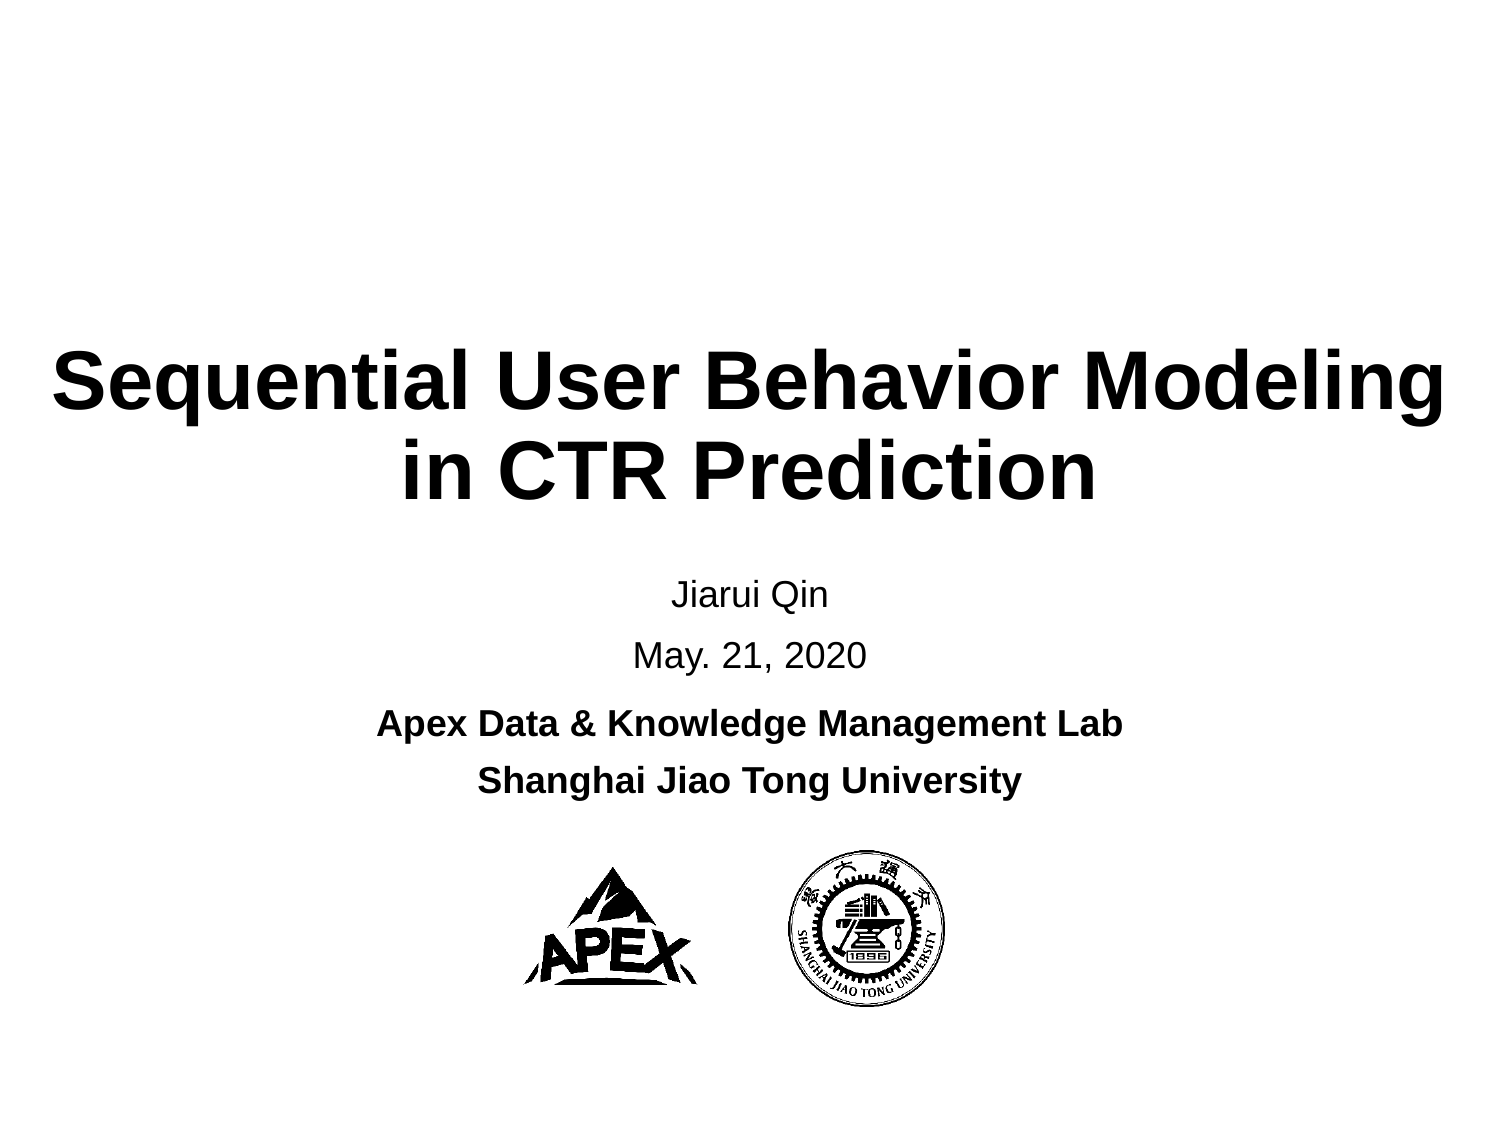

# Sequential User Behavior Modeling in CTR Prediction
Jiarui Qin
May. 21, 2020